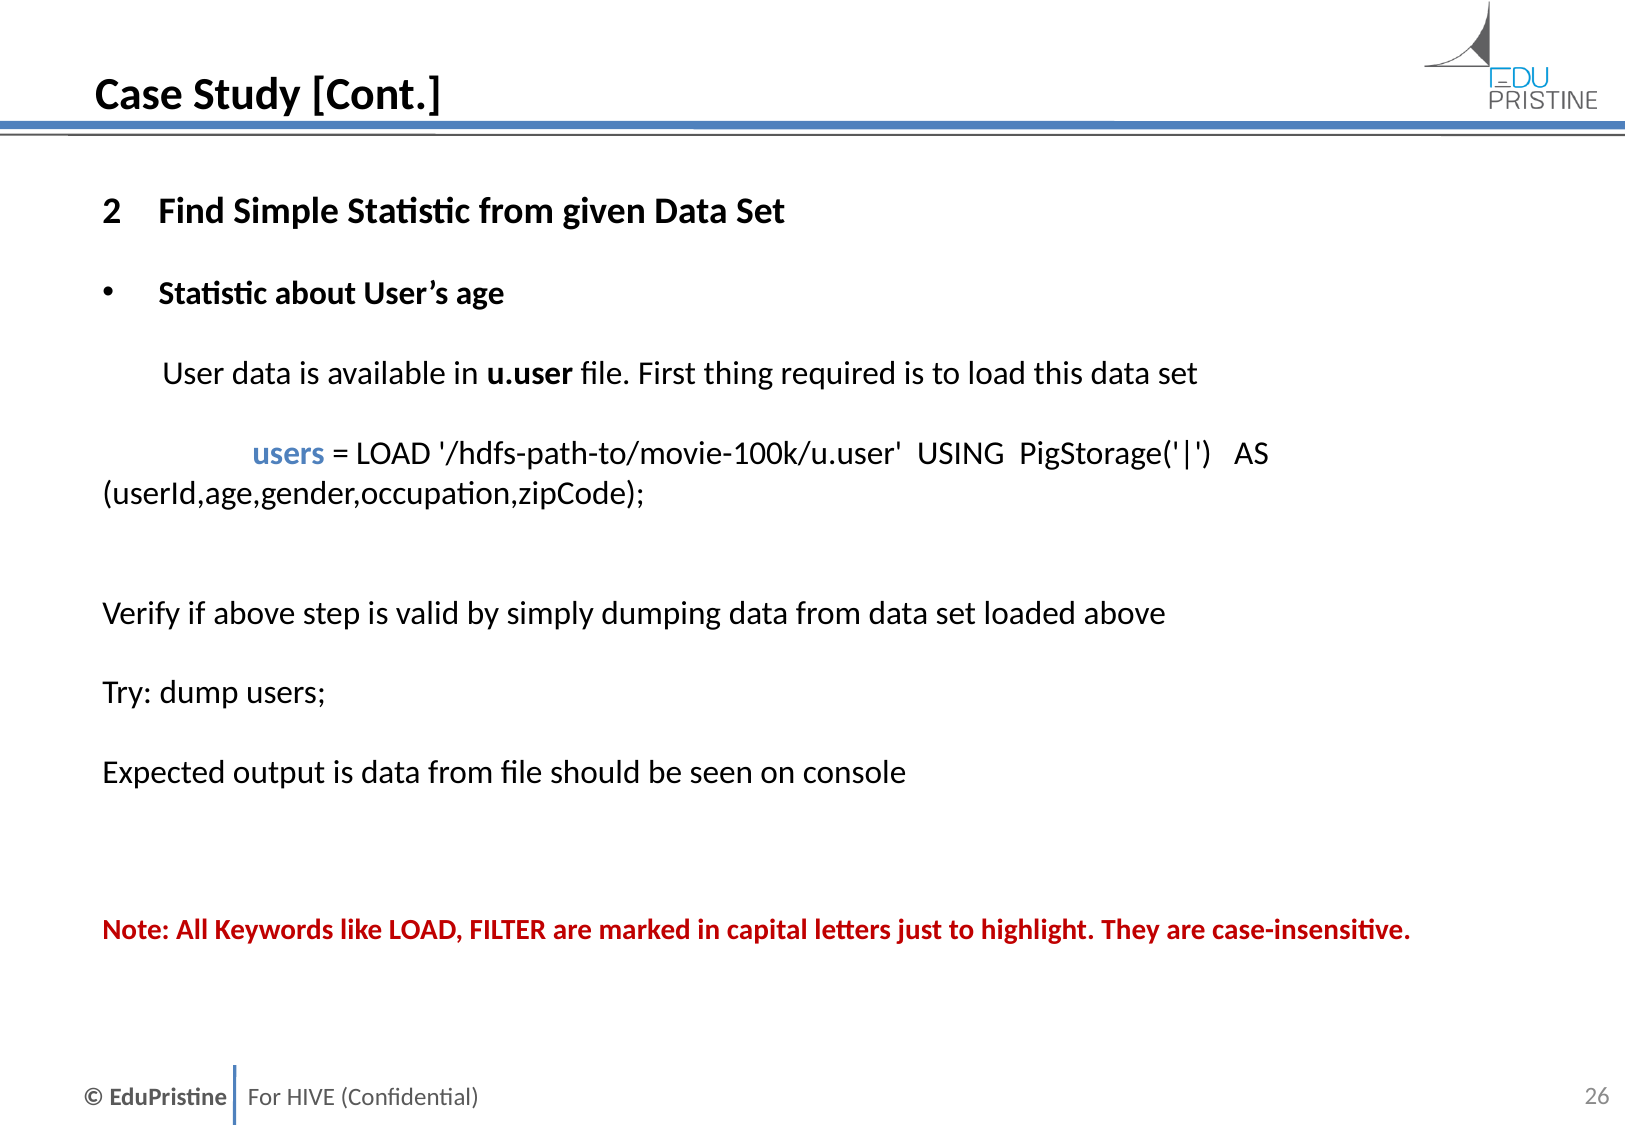

# Case Study [Cont.]
Find Simple Statistic from given Data Set

Statistic about User’s age

        User data is available in u.user file. First thing required is to load this data set

	users = LOAD '/hdfs-path-to/movie-100k/u.user'  USING  PigStorage('|')   AS 	(userId,age,gender,occupation,zipCode);

Verify if above step is valid by simply dumping data from data set loaded above

Try: dump users;

Expected output is data from file should be seen on console

Note: All Keywords like LOAD, FILTER are marked in capital letters just to highlight. They are case-insensitive.

26